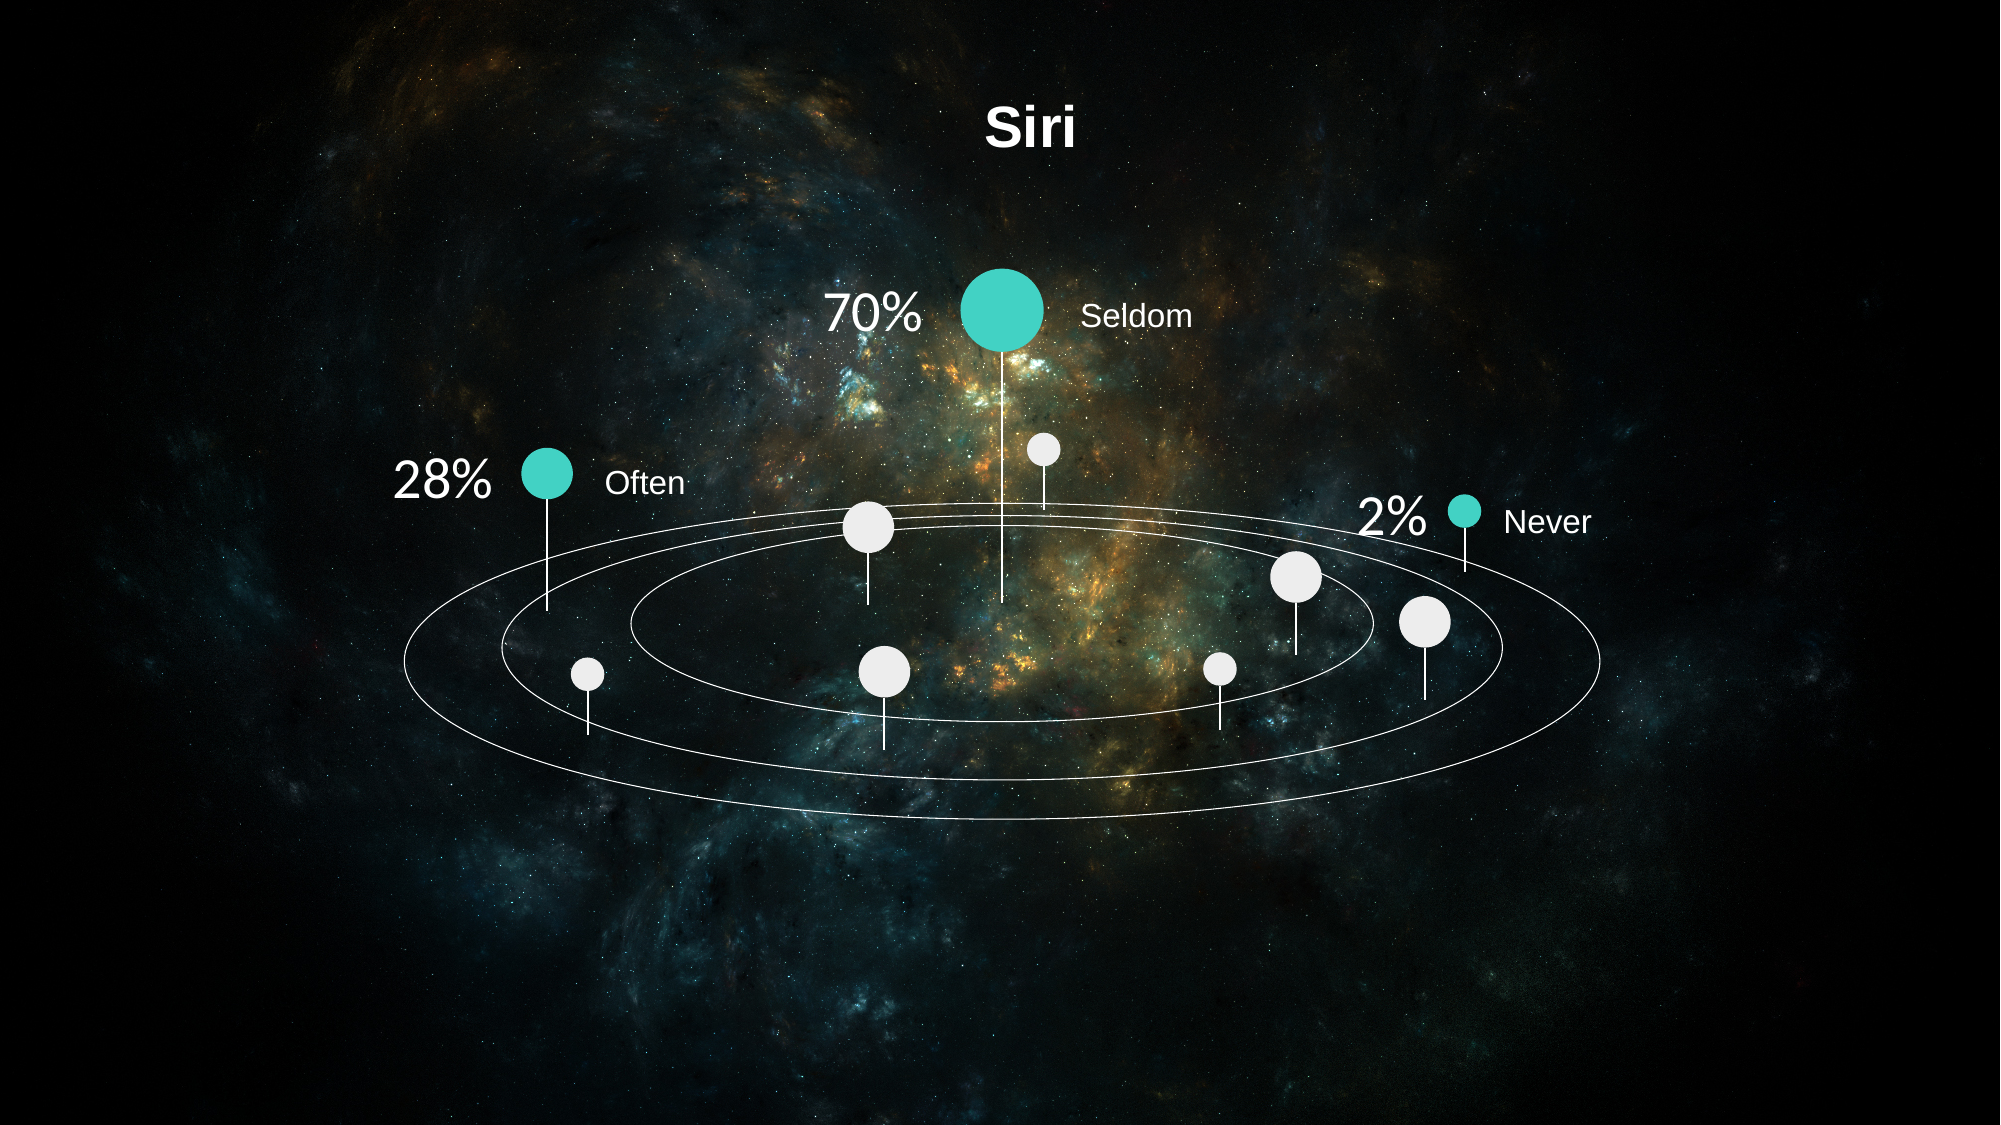

Siri
70%

Seldom

28%

Often

2%
Never